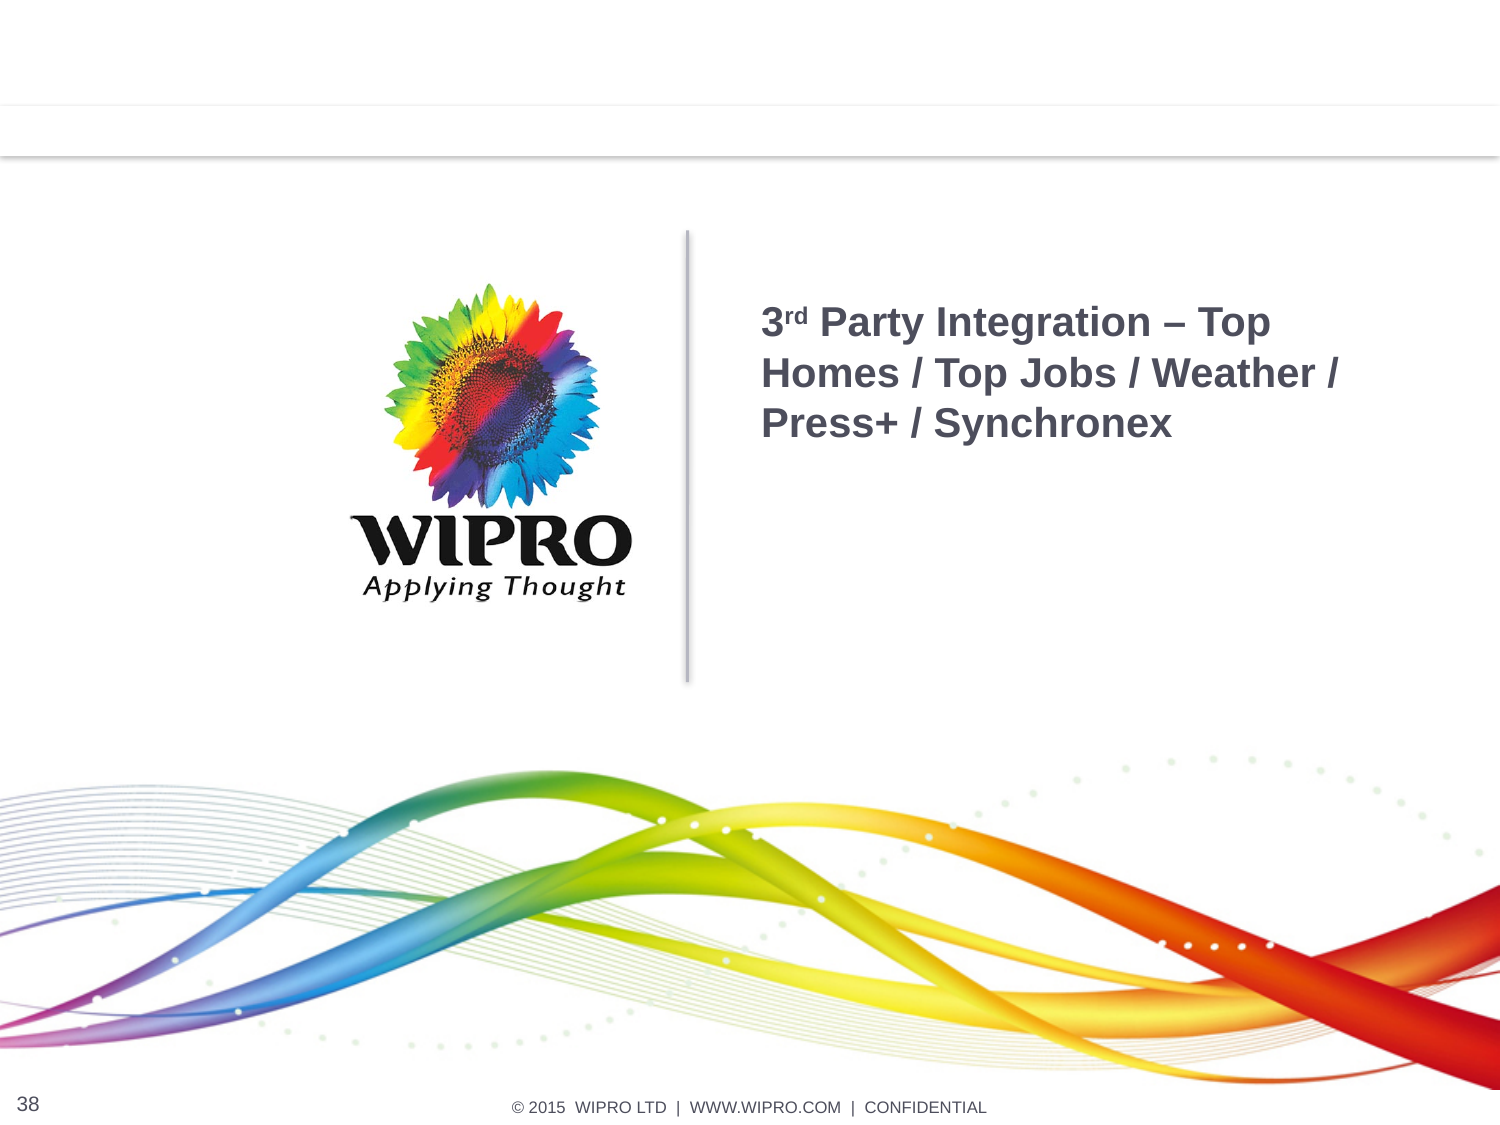

# 3rd Party Integration – Top Homes / Top Jobs / Weather / Press+ / Synchronex